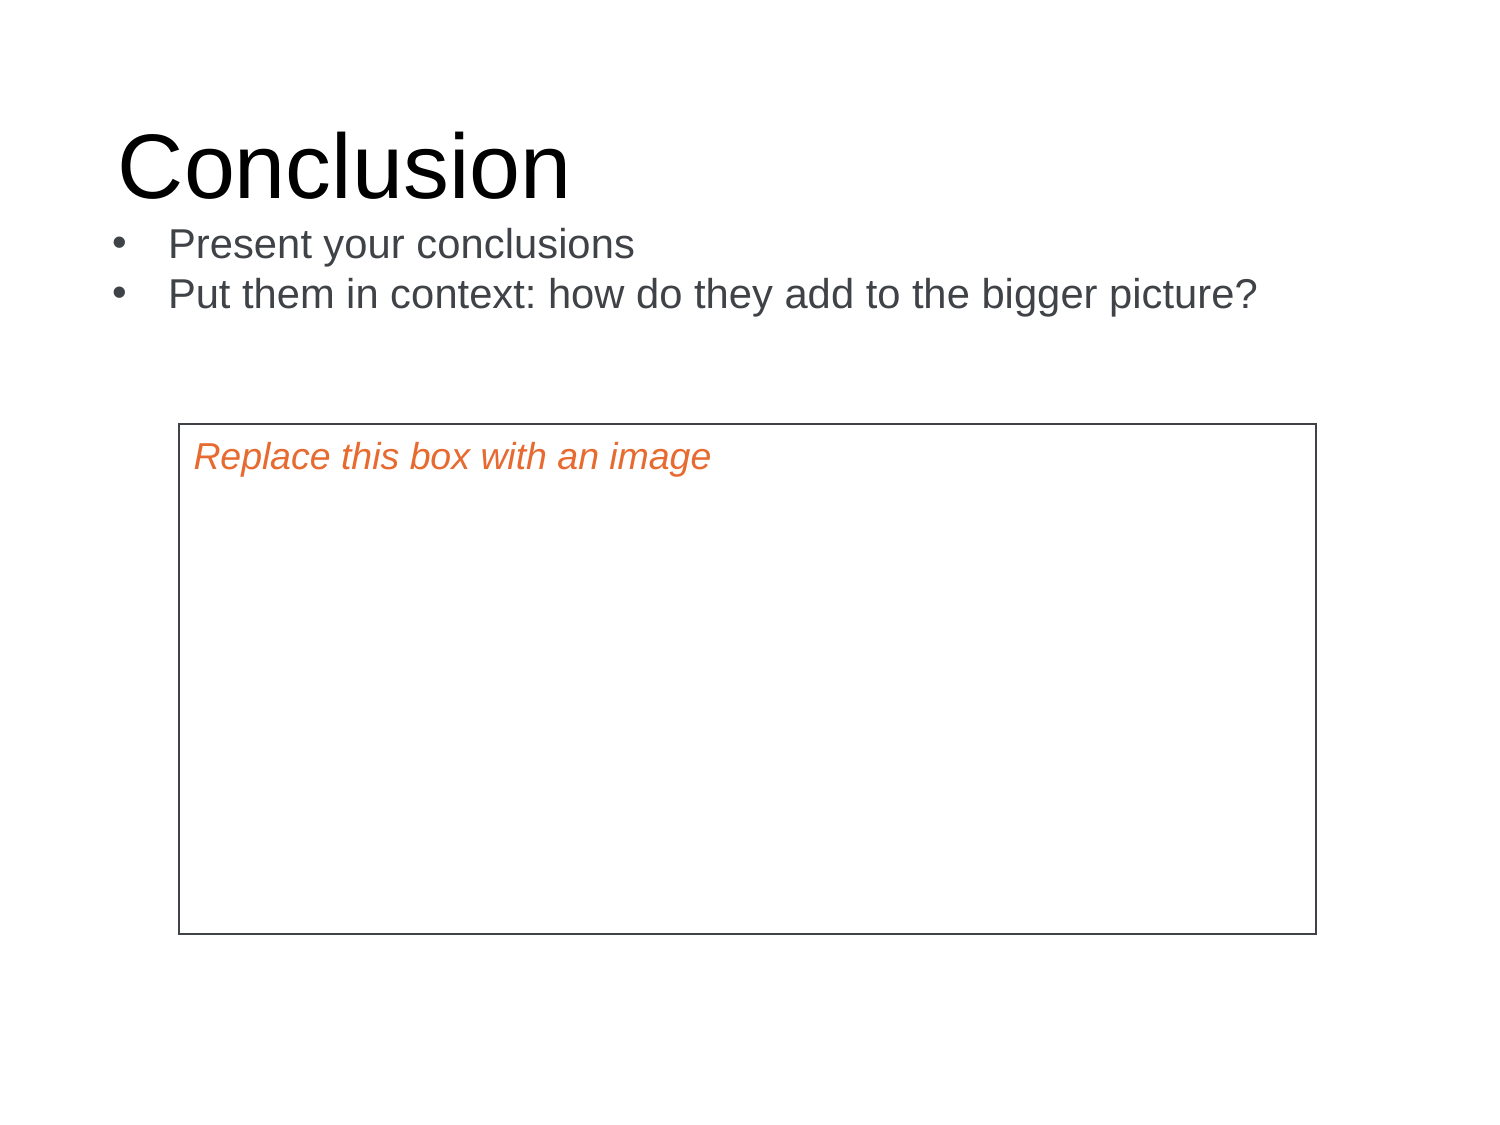

Conclusion
Present your conclusions
Put them in context: how do they add to the bigger picture?

Replace this box with an image